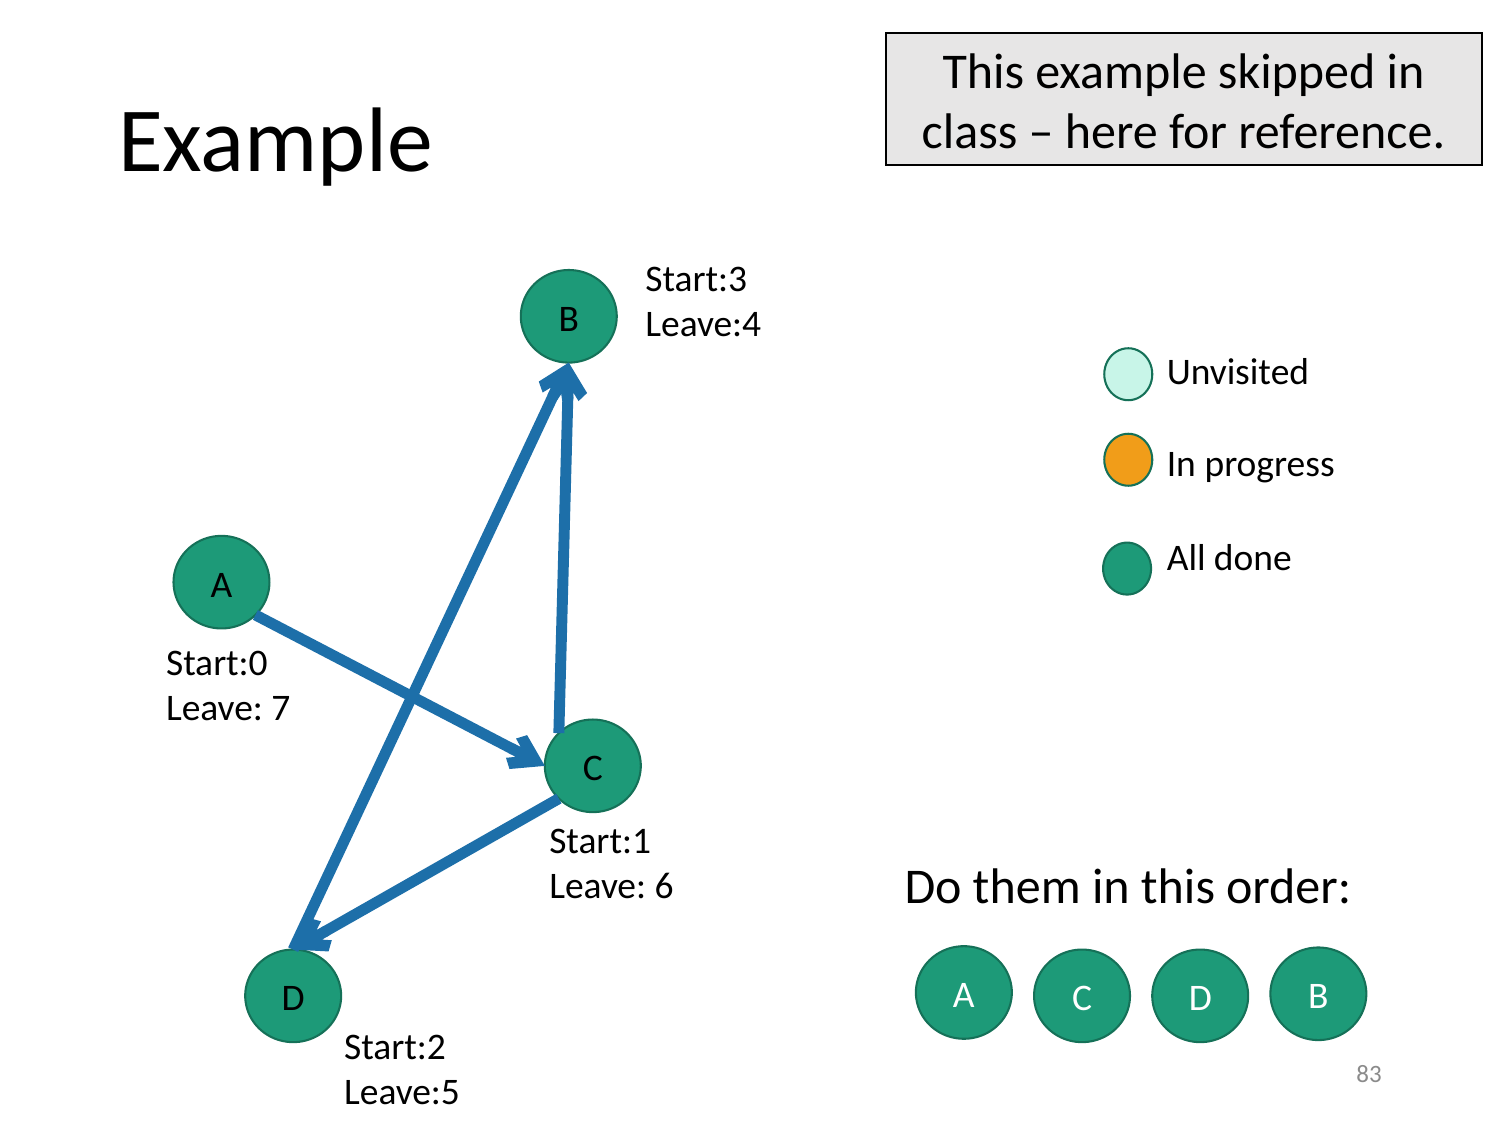

This example skipped in class – here for reference.
# Example
Start:3
Leave:4
B
Unvisited

In progress

All done
A

Start:0
Leave: 7
C
Start:1
Leave: 6
Do them in this order:
A
B
D
C
D
Start:2
Leave:5
83